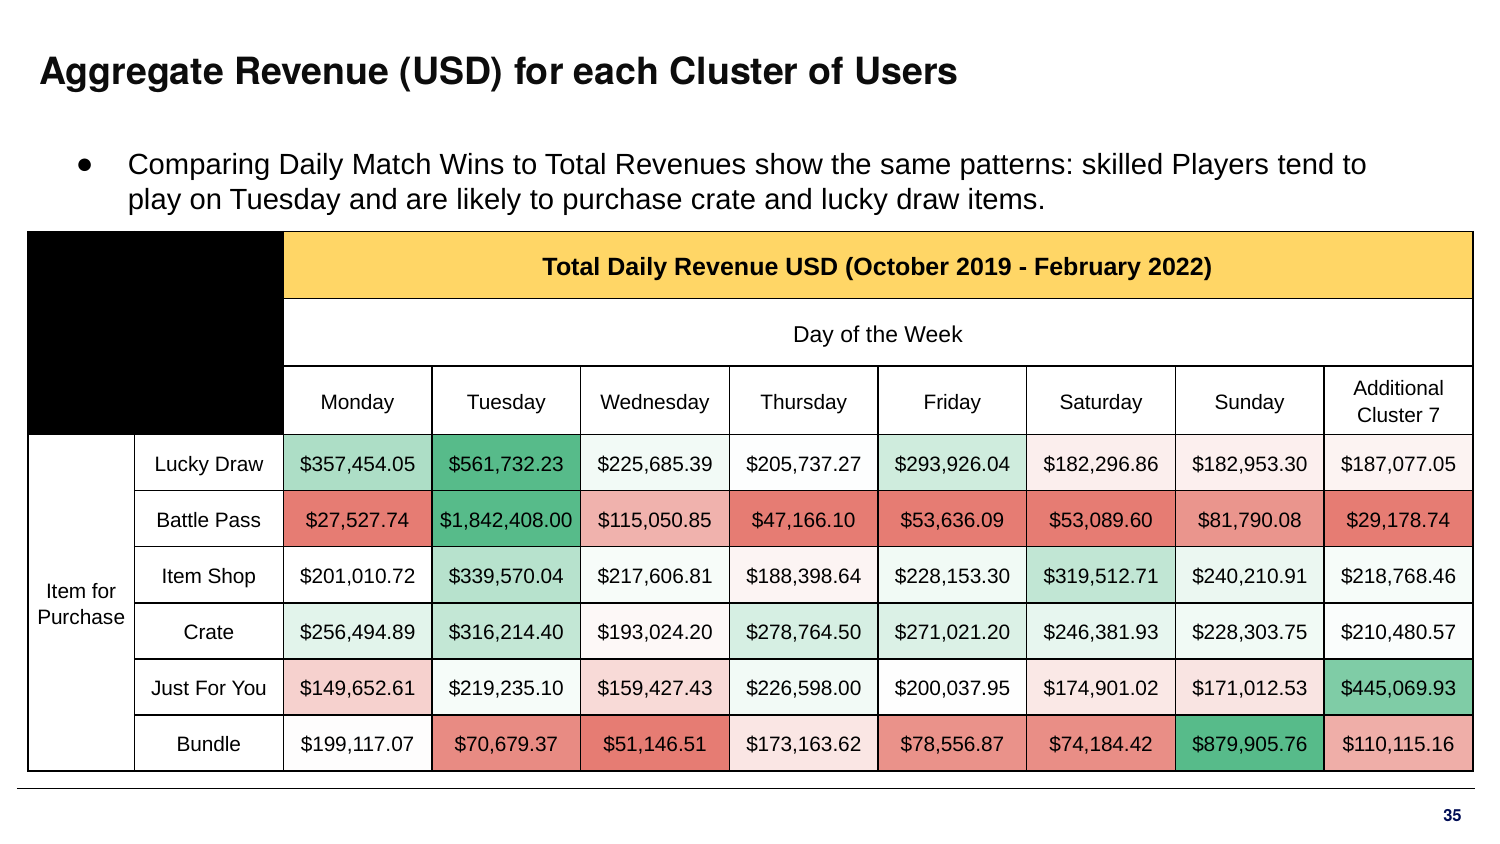

# Aggregate Revenue (USD) for each Cluster of Users
Comparing Daily Match Wins to Total Revenues show the same patterns: skilled Players tend to play on Tuesday and are likely to purchase crate and lucky draw items.
|  |  | Total Daily Revenue USD (October 2019 - February 2022) |  |  |  |  |  |  |  |
| --- | --- | --- | --- | --- | --- | --- | --- | --- | --- |
|  |  | Day of the Week |  |  |  |  |  |  |  |
|  |  | Monday | Tuesday | Wednesday | Thursday | Friday | Saturday | Sunday | Additional Cluster 7 |
| Item for Purchase | Lucky Draw | $357,454.05 | $561,732.23 | $225,685.39 | $205,737.27 | $293,926.04 | $182,296.86 | $182,953.30 | $187,077.05 |
|  | Battle Pass | $27,527.74 | $1,842,408.00 | $115,050.85 | $47,166.10 | $53,636.09 | $53,089.60 | $81,790.08 | $29,178.74 |
|  | Item Shop | $201,010.72 | $339,570.04 | $217,606.81 | $188,398.64 | $228,153.30 | $319,512.71 | $240,210.91 | $218,768.46 |
|  | Crate | $256,494.89 | $316,214.40 | $193,024.20 | $278,764.50 | $271,021.20 | $246,381.93 | $228,303.75 | $210,480.57 |
|  | Just For You | $149,652.61 | $219,235.10 | $159,427.43 | $226,598.00 | $200,037.95 | $174,901.02 | $171,012.53 | $445,069.93 |
|  | Bundle | $199,117.07 | $70,679.37 | $51,146.51 | $173,163.62 | $78,556.87 | $74,184.42 | $879,905.76 | $110,115.16 |
35